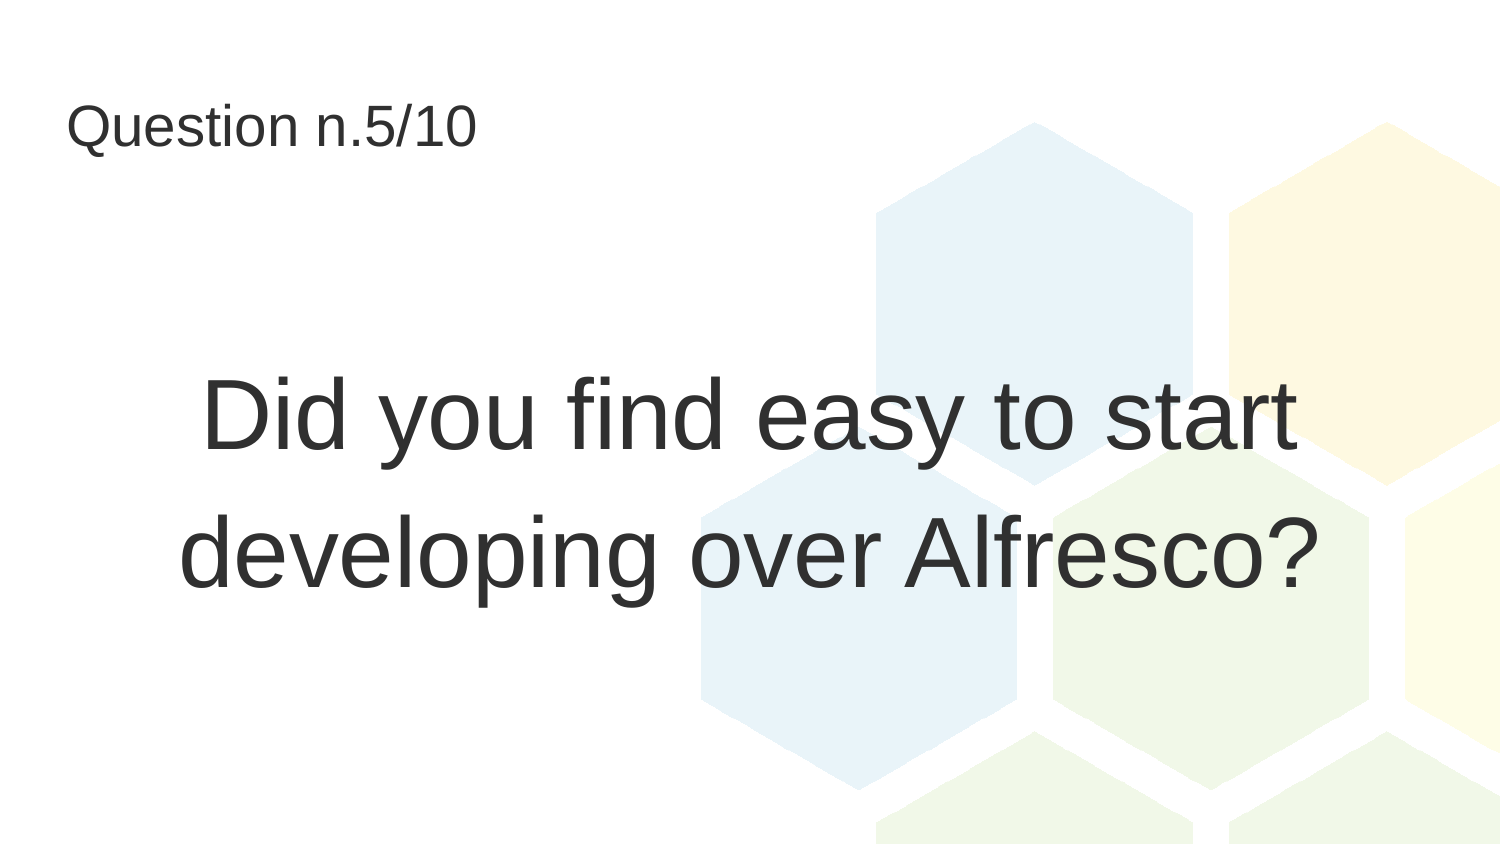

# Question n.5/10
Did you find easy to start developing over Alfresco?